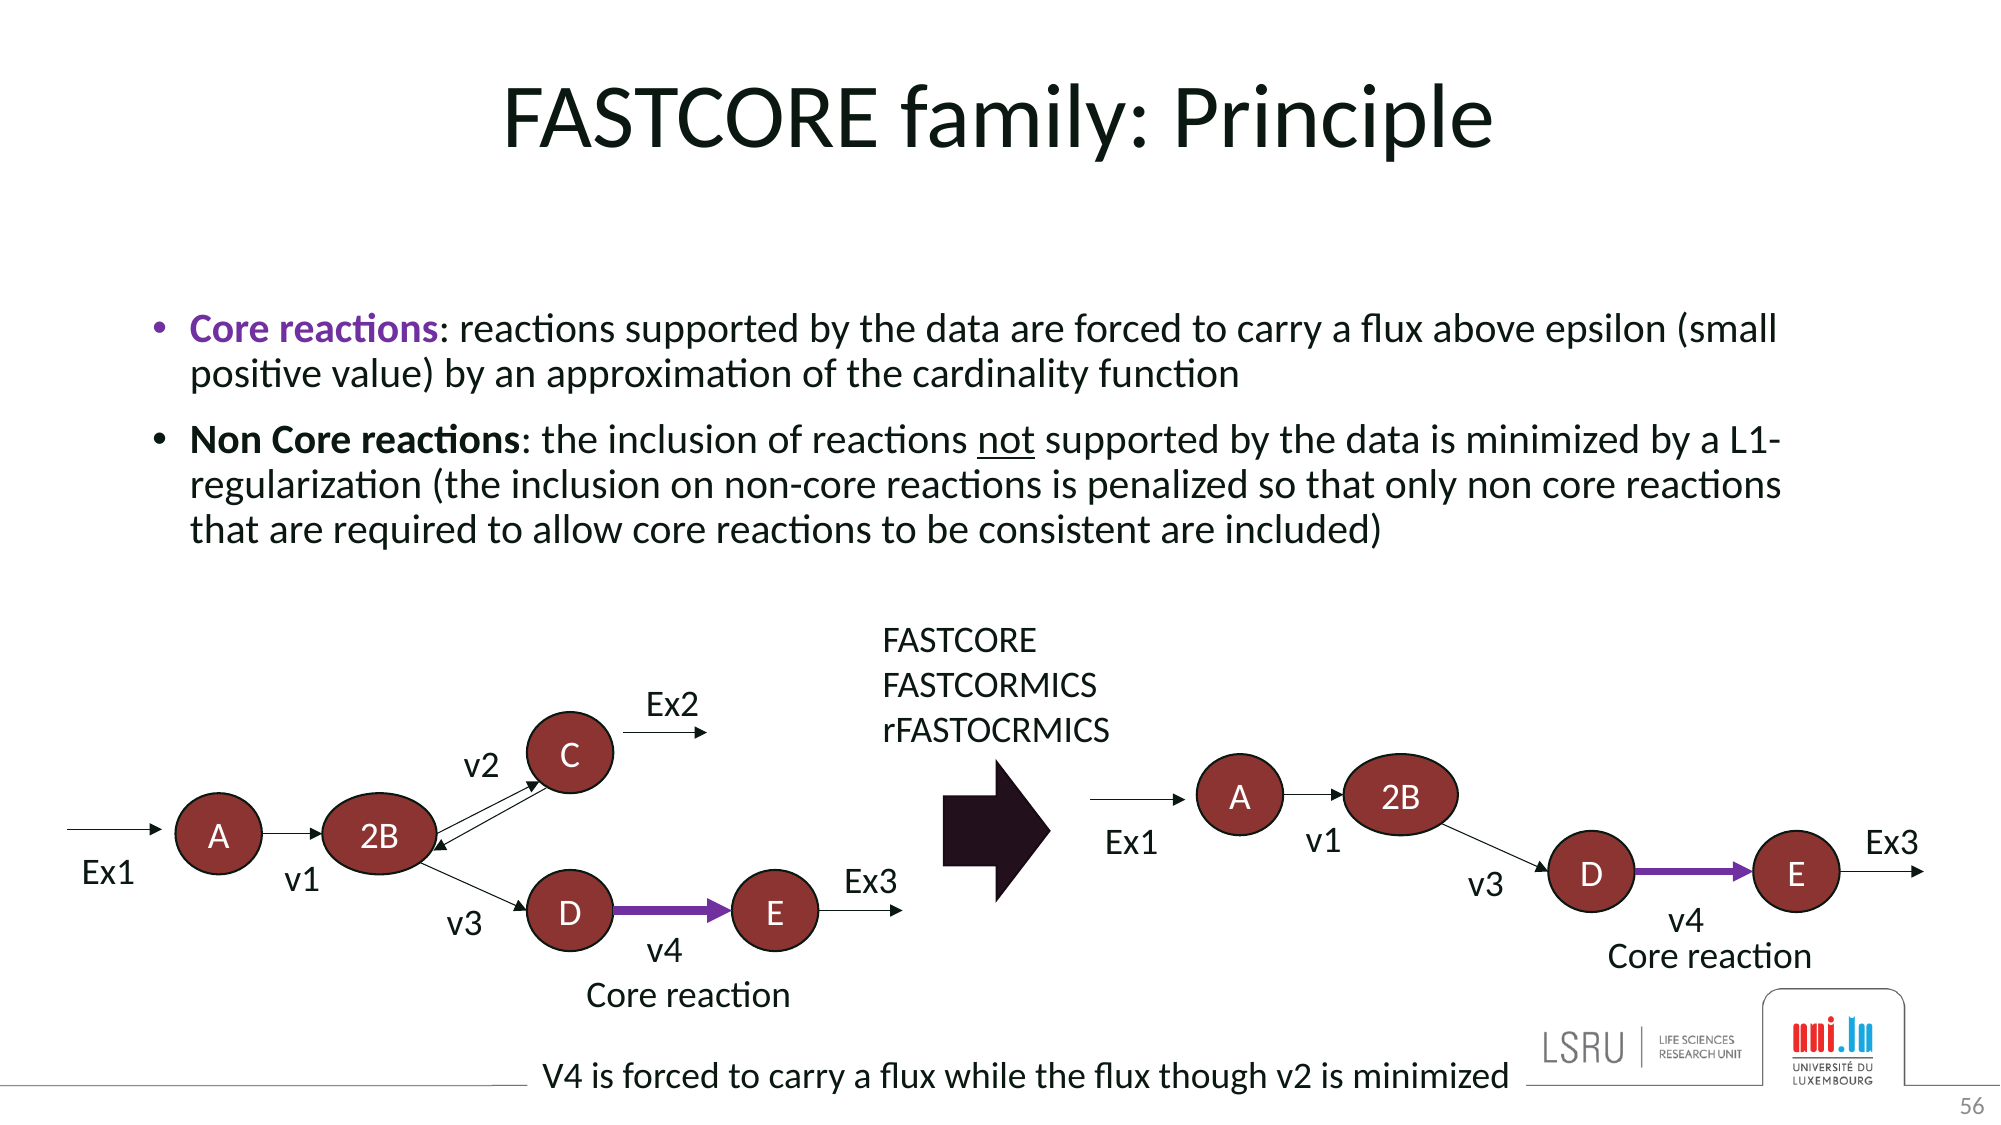

# FASTCORE family: Principle

Core reactions: reactions supported by the data are forced to carry a flux above epsilon (small positive value) by an approximation of the cardinality function
Non Core reactions: the inclusion of reactions not supported by the data is minimized by a L1-regularization (the inclusion on non-core reactions is penalized so that only non core reactions that are required to allow core reactions to be consistent are included)

FASTCORE
FASTCORMICS
rFASTOCRMICS
Ex2
C
v2
A
2B
Ex1
v1
Ex3
D
E
v3
v4
Core reaction
A
2B
v1
Ex1
Ex3
D
E
v3
v4
Core reaction

V4 is forced to carry a flux while the flux though v2 is minimized
56